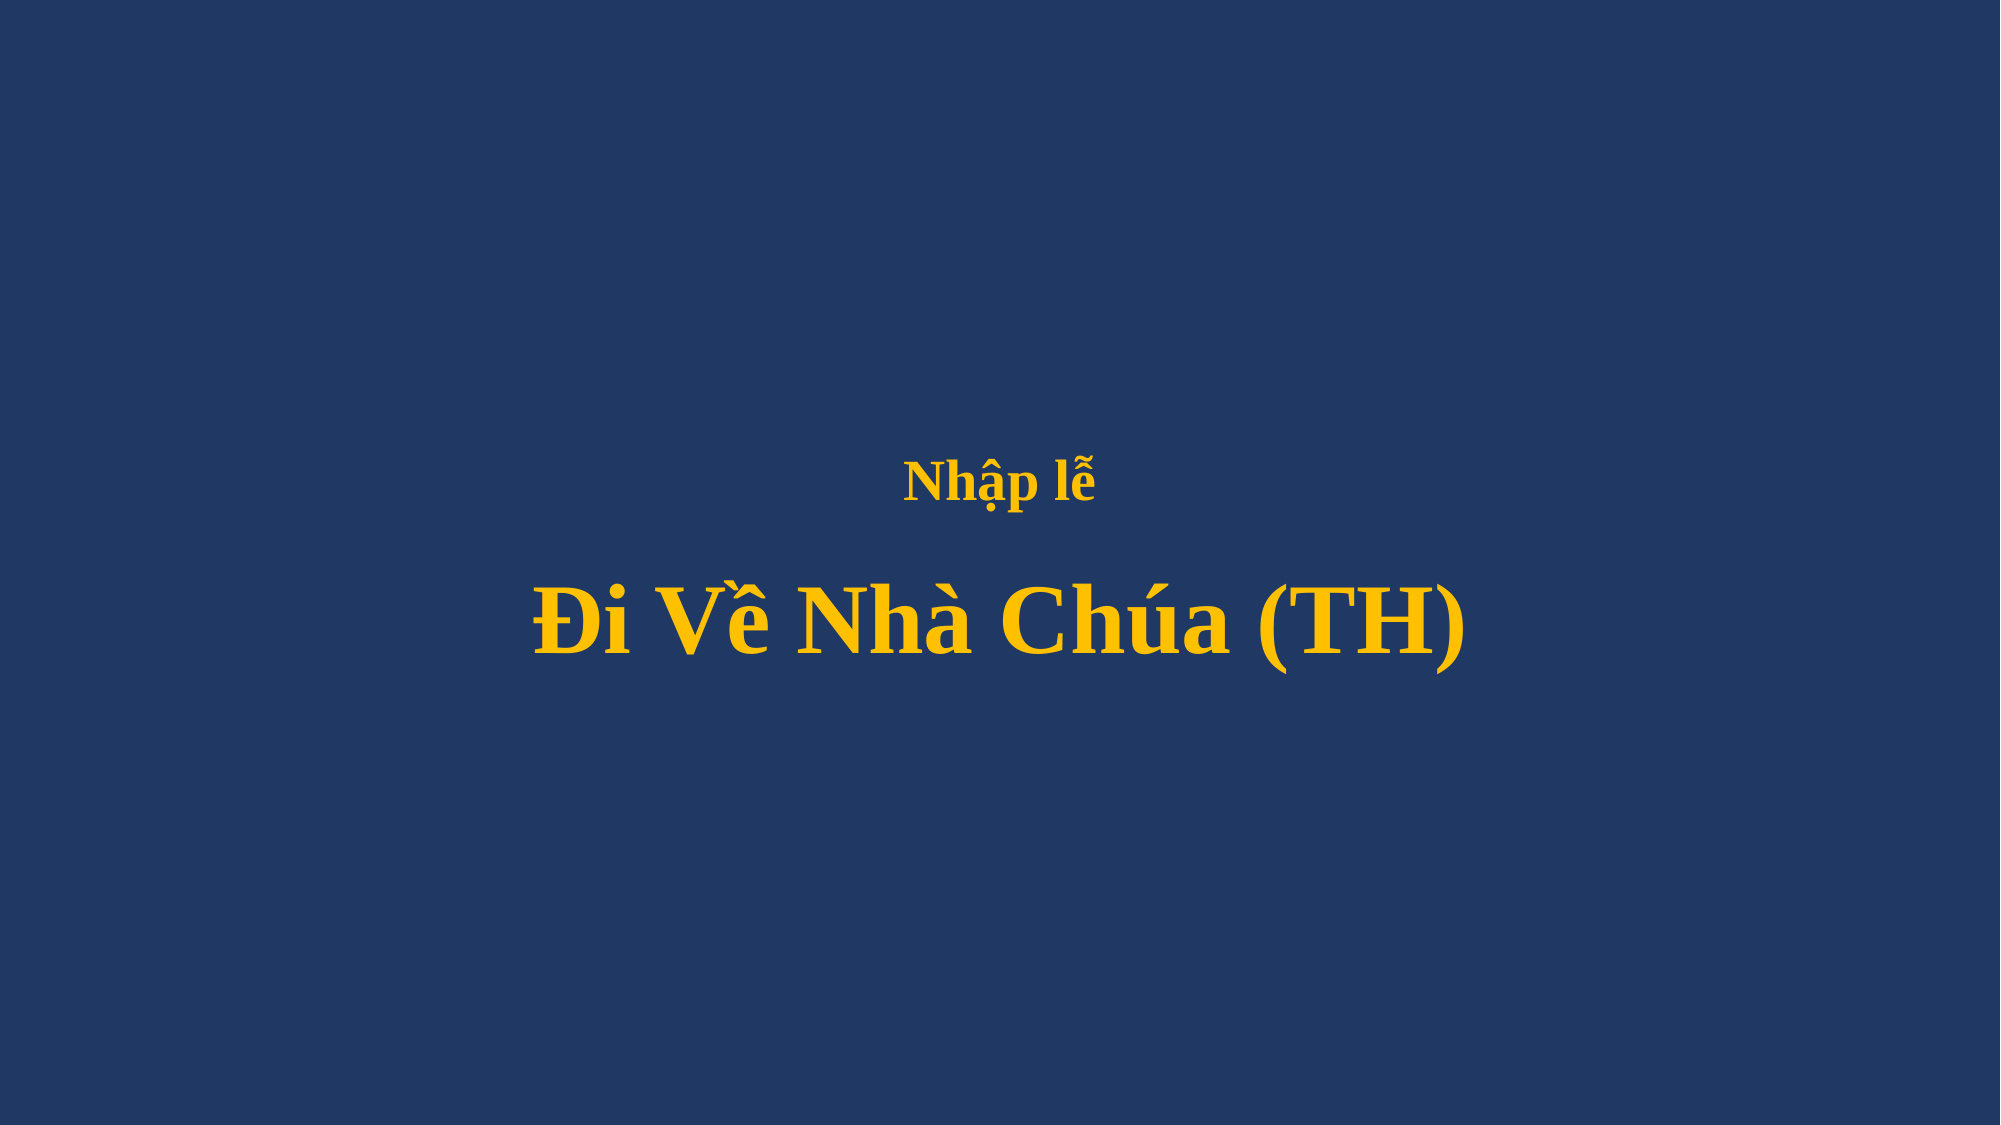

# Nhập lễ Đi Về Nhà Chúa (TH)